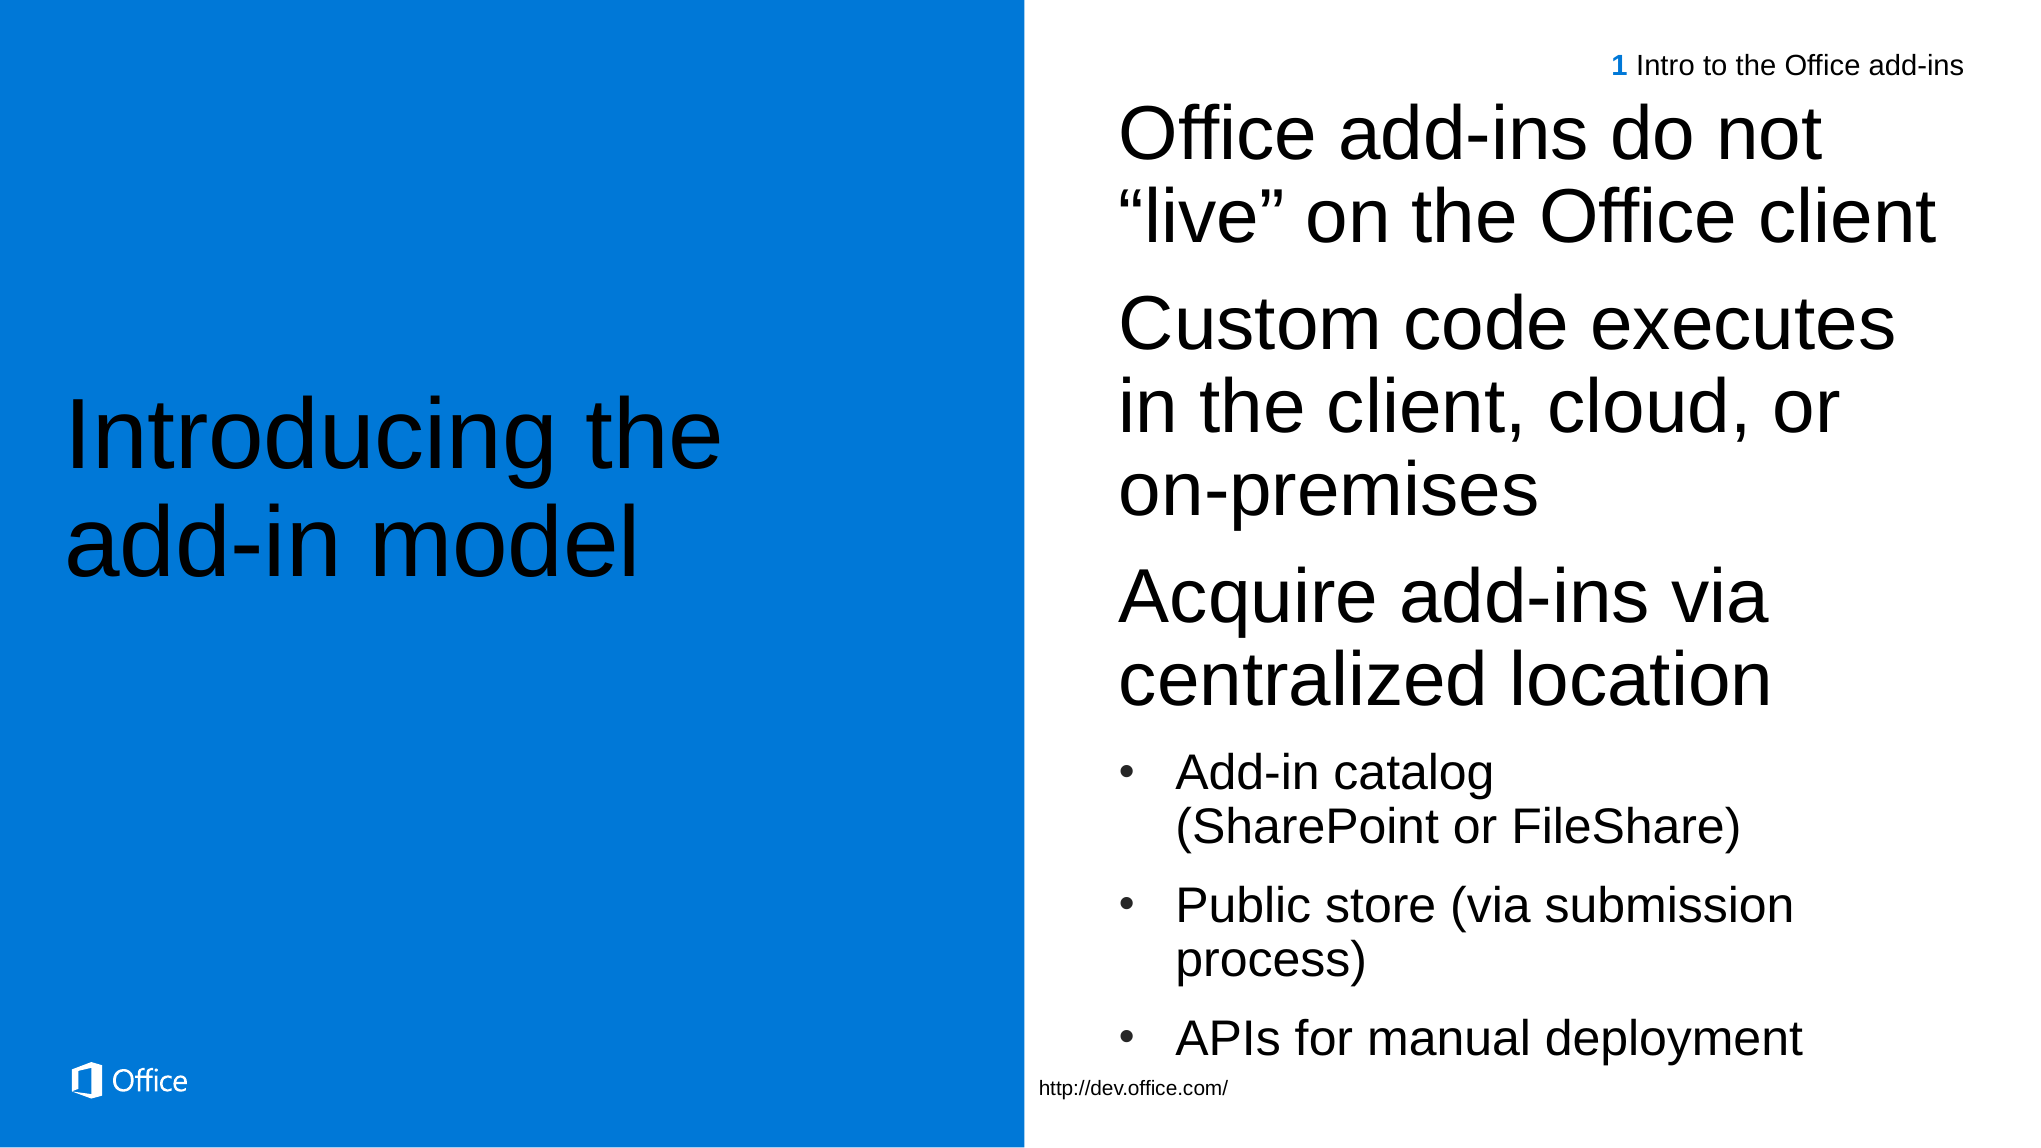

1 Intro to the Office add-ins

Office add-ins do not
“live” on the Office client
Custom code executes
in the client, cloud, or
on-premises
Acquire add-ins via centralized location
Add-in catalog
(SharePoint or FileShare)
Public store (via submission process)
APIs for manual deployment

Introducing the
add-in model